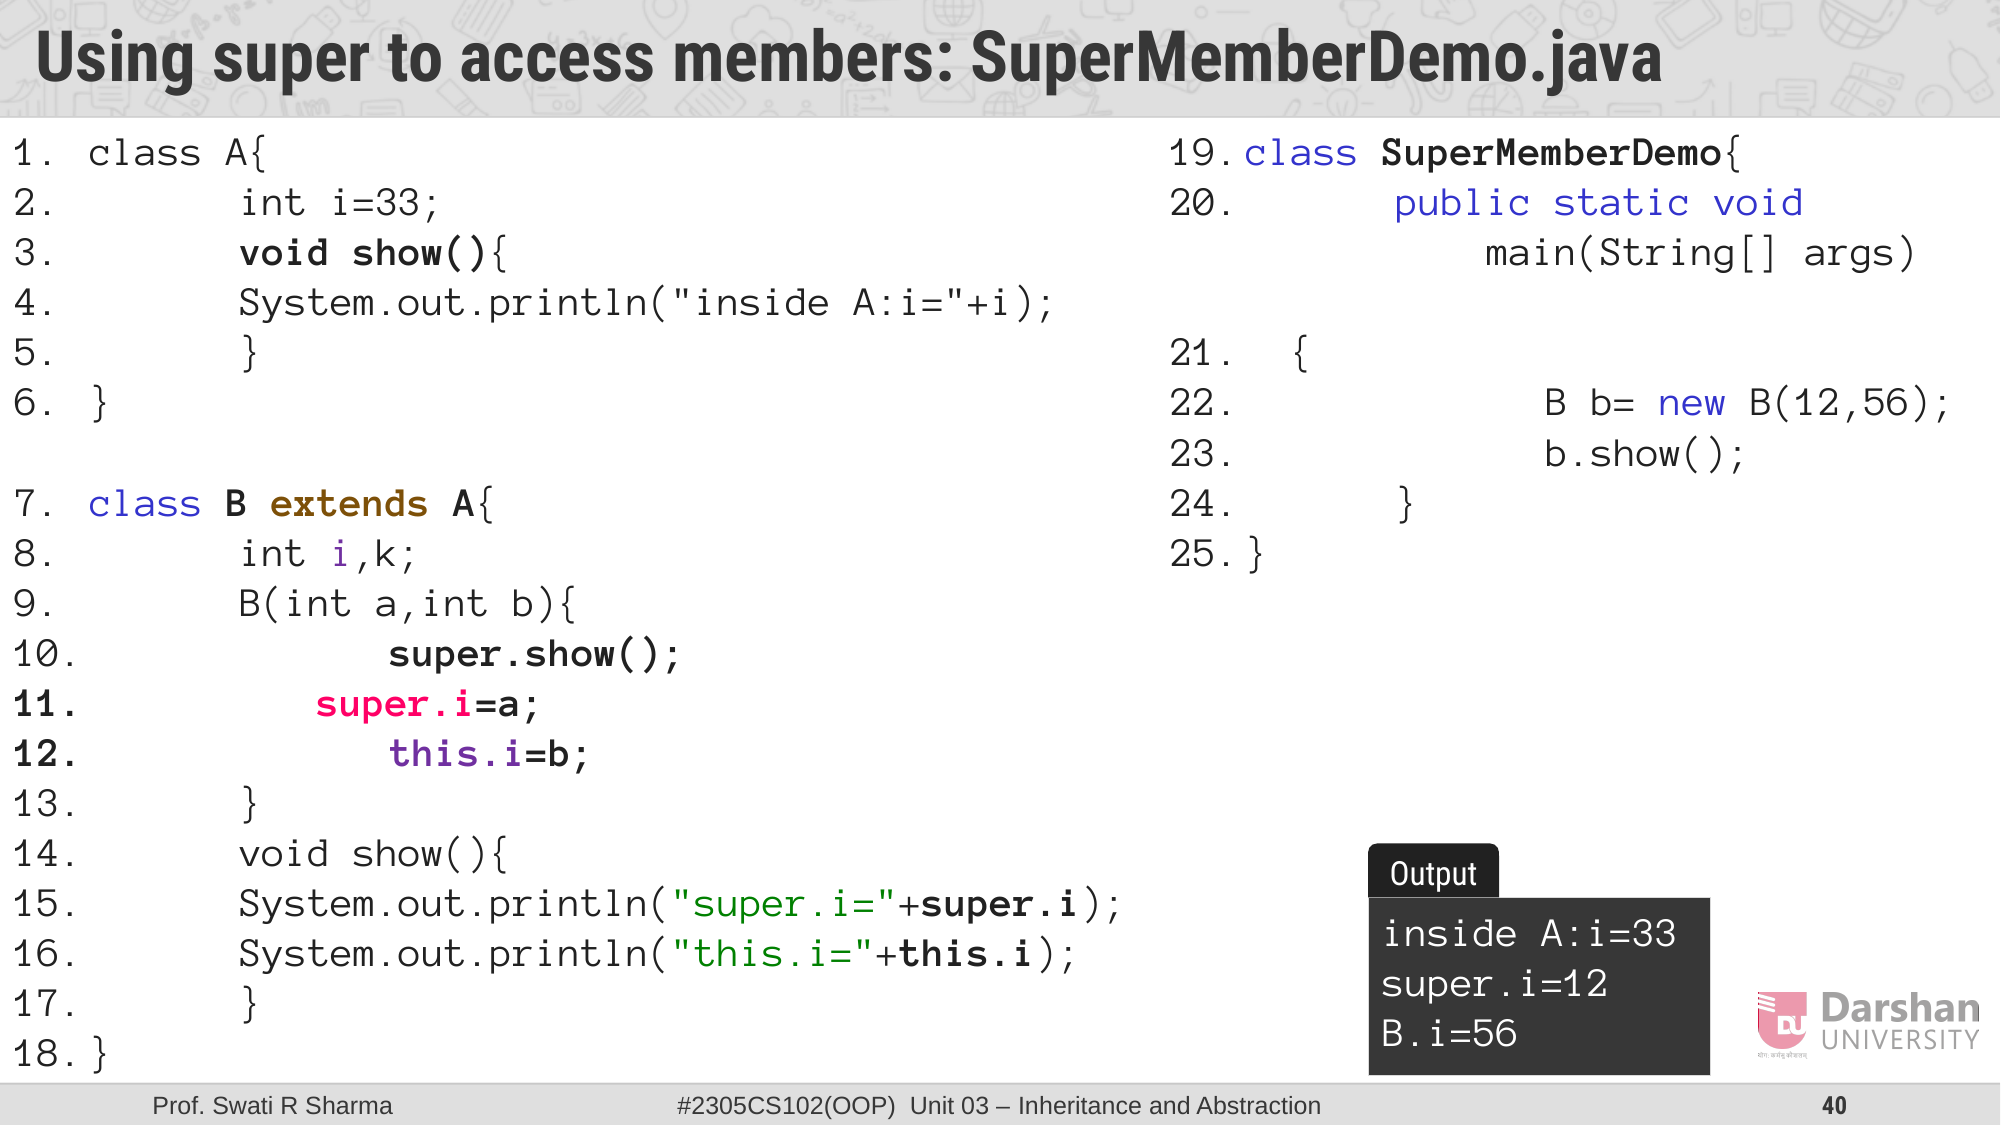

# Using super to access members: SuperMemberDemo.java
class SuperMemberDemo{
	public static void    	    main(String[] args)
  {
		B b= new B(12,56);
 		b.show();
	}
}
class A{
	int i=33;
	void show(){
	System.out.println("inside A:i="+i);
	}
}

class B extends A{
	int i,k;
	B(int a,int b){
		super.show();
          super.i=a;
		this.i=b;
	}
	void show(){
	System.out.println("super.i="+super.i);
	System.out.println("this.i="+this.i);
	}
}
Output
inside A:i=33
super.i=12
B.i=56